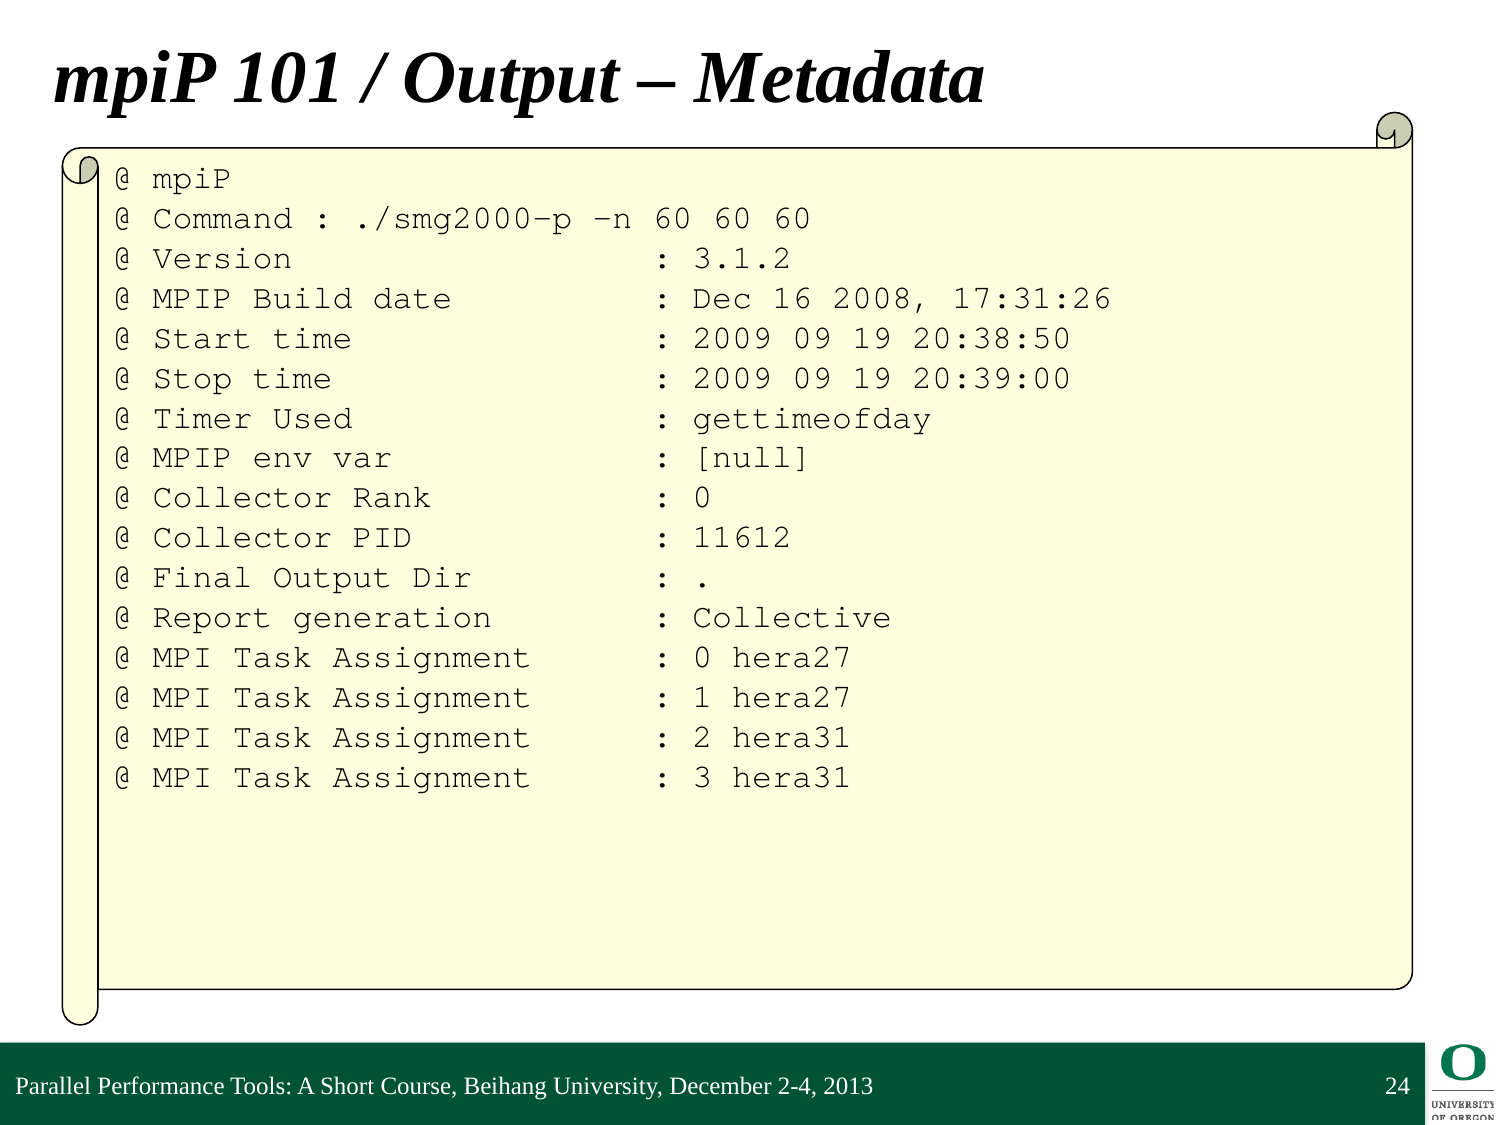

# mpiP 101 / Output – Metadata
@ mpiP
@ Command : ./smg2000-p -n 60 60 60
@ Version                  : 3.1.2
@ MPIP Build date          : Dec 16 2008, 17:31:26
@ Start time               : 2009 09 19 20:38:50
@ Stop time                : 2009 09 19 20:39:00
@ Timer Used               : gettimeofday
@ MPIP env var             : [null]
@ Collector Rank           : 0
@ Collector PID            : 11612
@ Final Output Dir         : .
@ Report generation        : Collective
@ MPI Task Assignment      : 0 hera27
@ MPI Task Assignment      : 1 hera27
@ MPI Task Assignment      : 2 hera31
@ MPI Task Assignment      : 3 hera31
Parallel Performance Tools: A Short Course, Beihang University, December 2-4, 2013
24